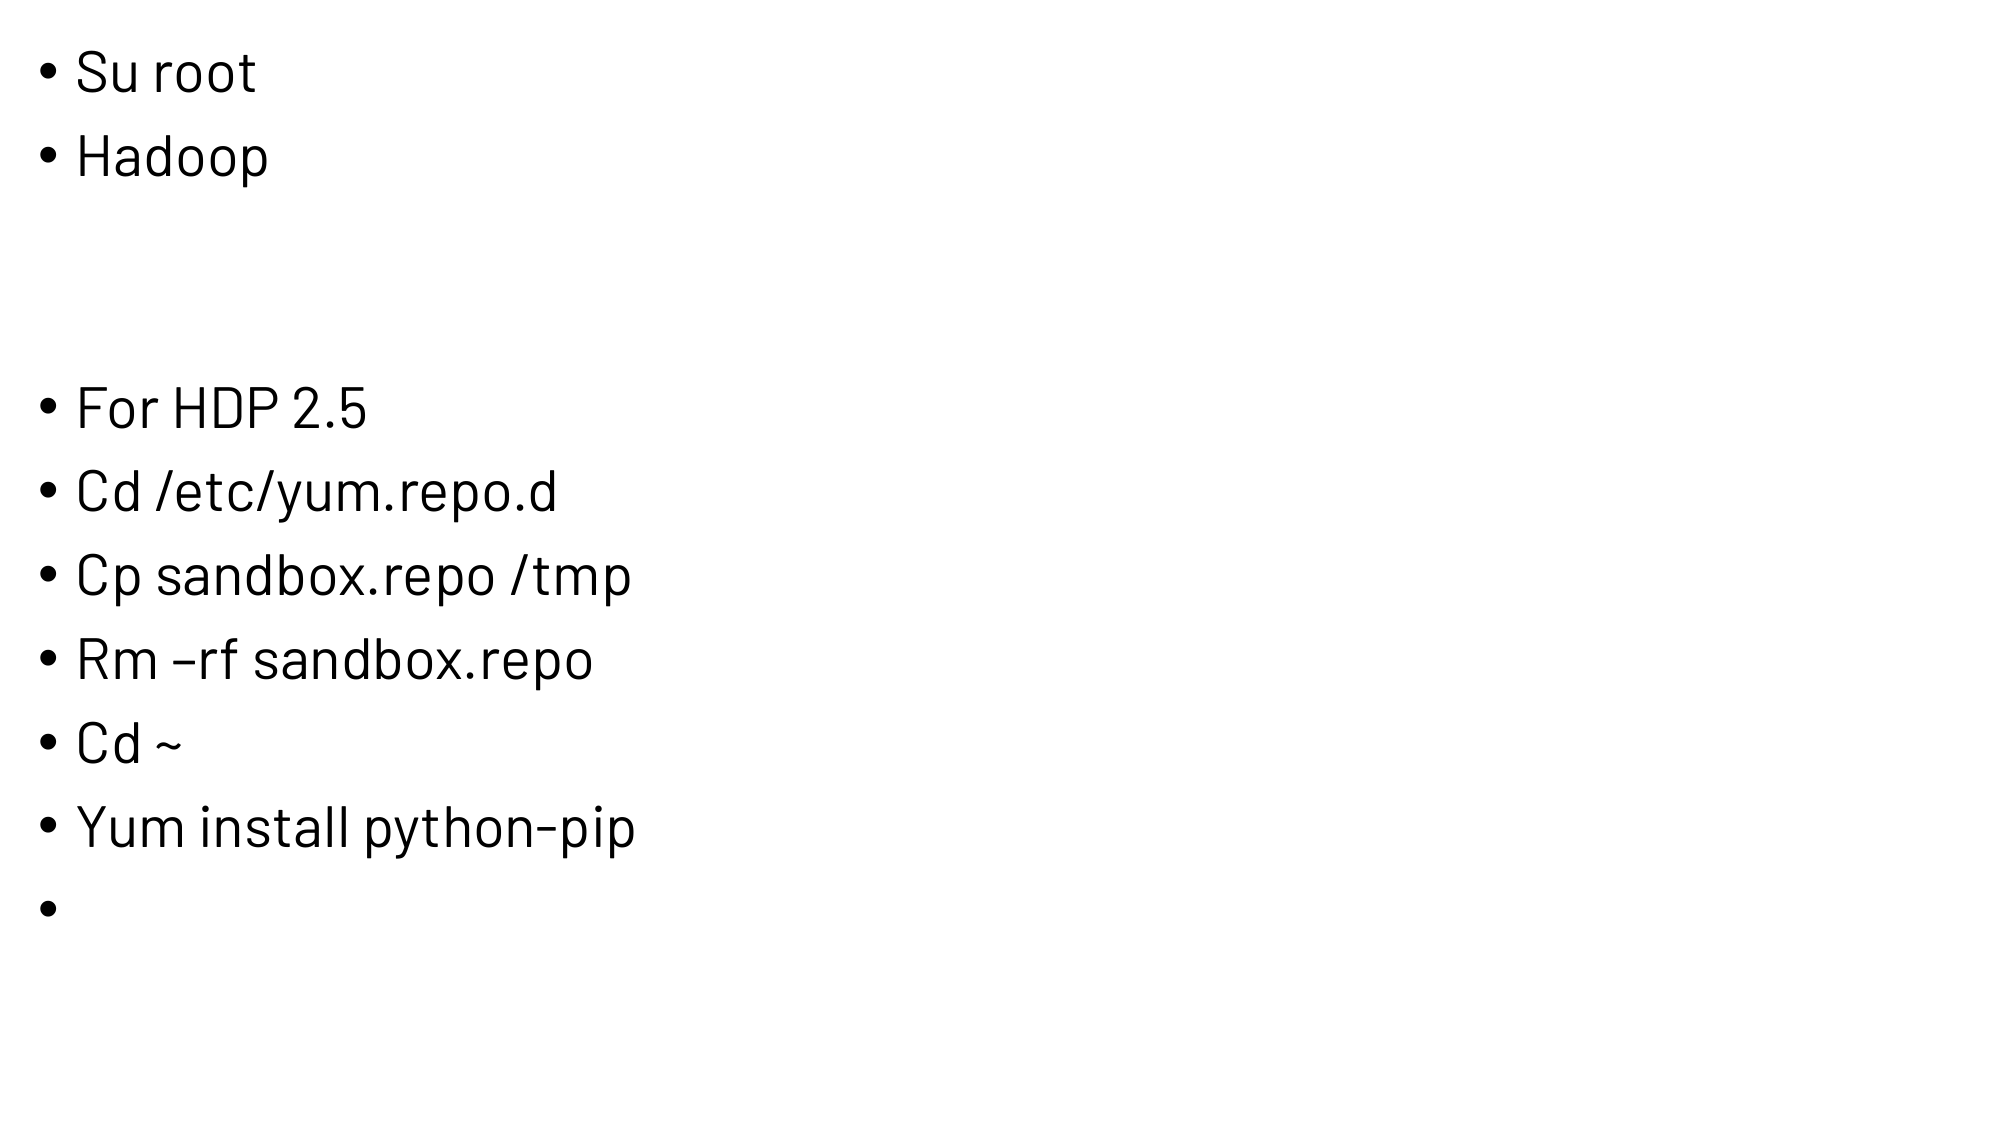

Su root
Hadoop

For HDP 2.5
Cd /etc/yum.repo.d
Cp sandbox.repo /tmp
Rm –rf sandbox.repo
Cd ~
Yum install python-pip